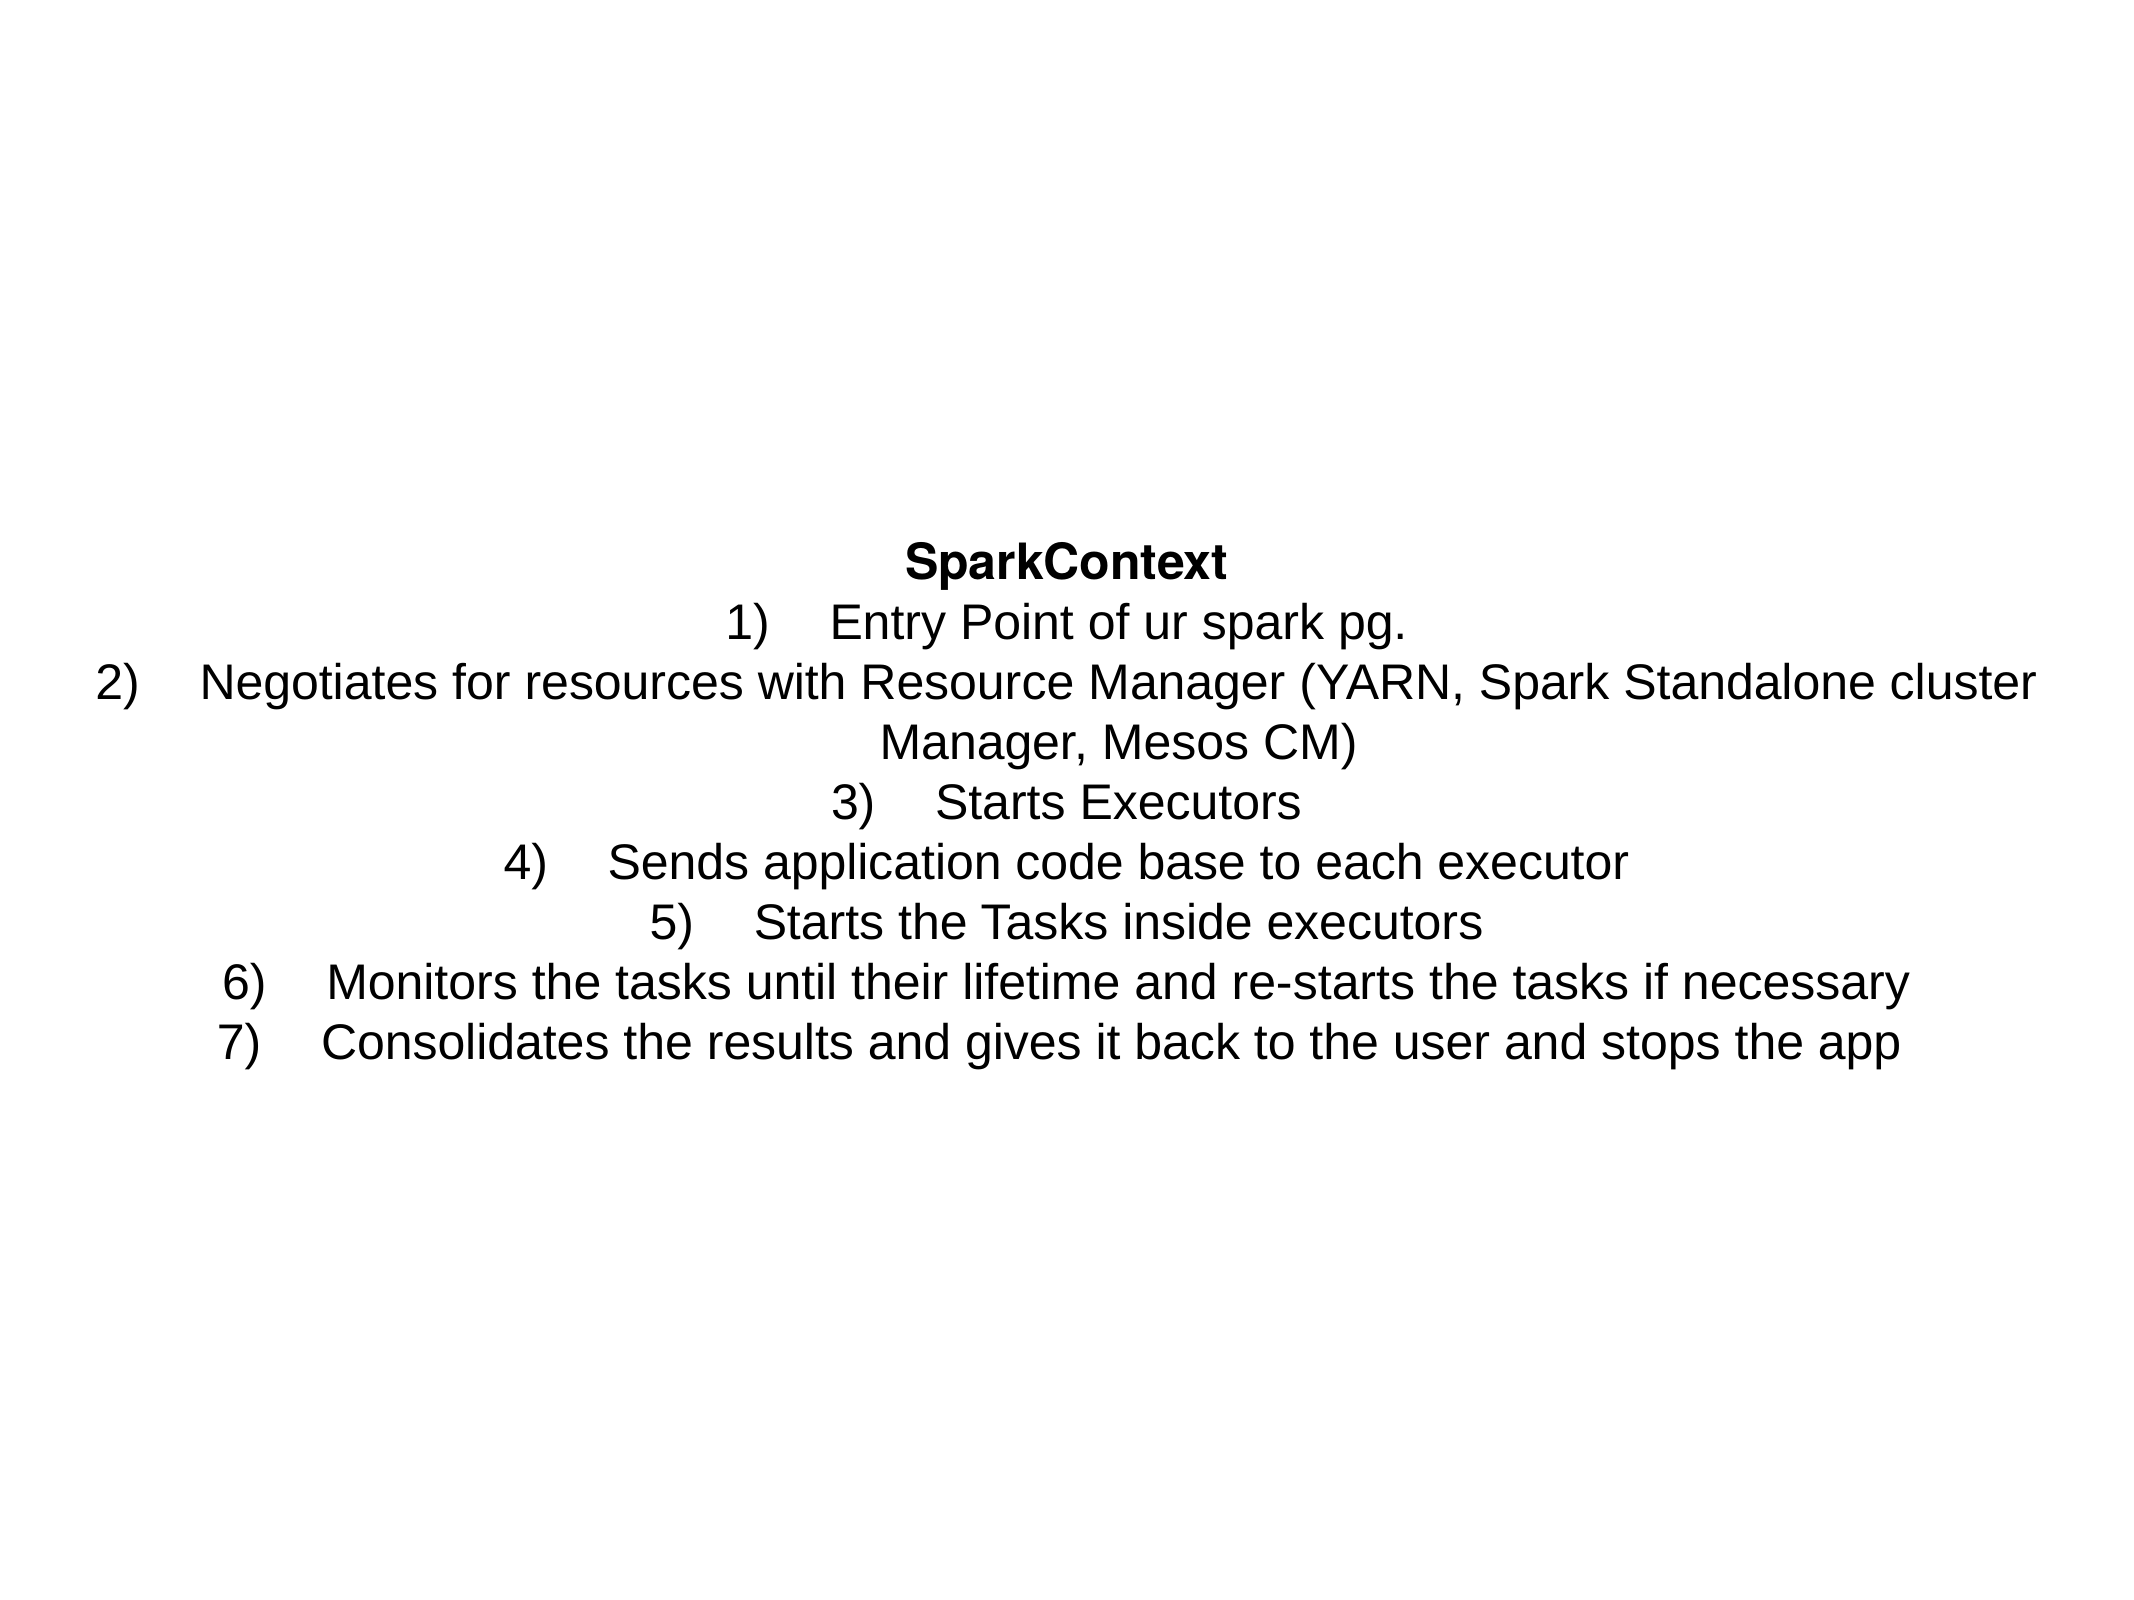

SparkContext
Entry Point of ur spark pg.
Negotiates for resources with Resource Manager (YARN, Spark Standalone cluster Manager, Mesos CM)
Starts Executors
Sends application code base to each executor
Starts the Tasks inside executors
Monitors the tasks until their lifetime and re-starts the tasks if necessary
Consolidates the results and gives it back to the user and stops the app